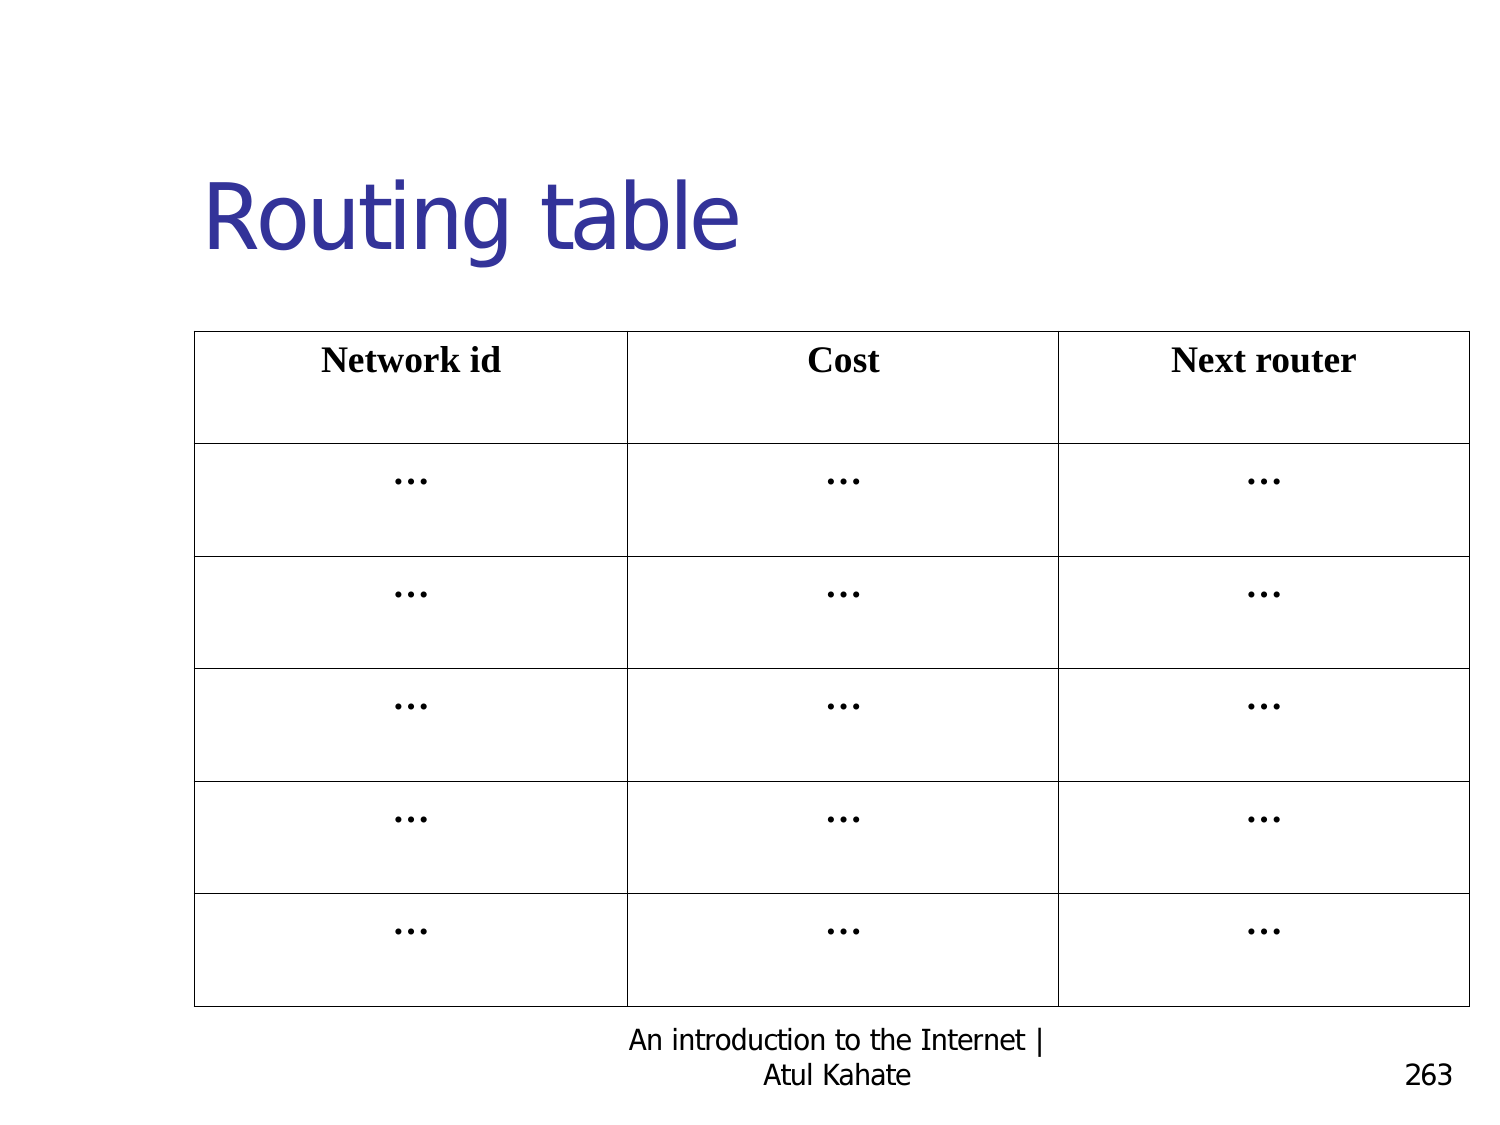

Routing table
| Network id | Cost | Next router |
| --- | --- | --- |
| … | … | … |
| … | … | … |
| … | … | … |
| … | … | … |
| … | … | … |
An introduction to the Internet | Atul Kahate
263